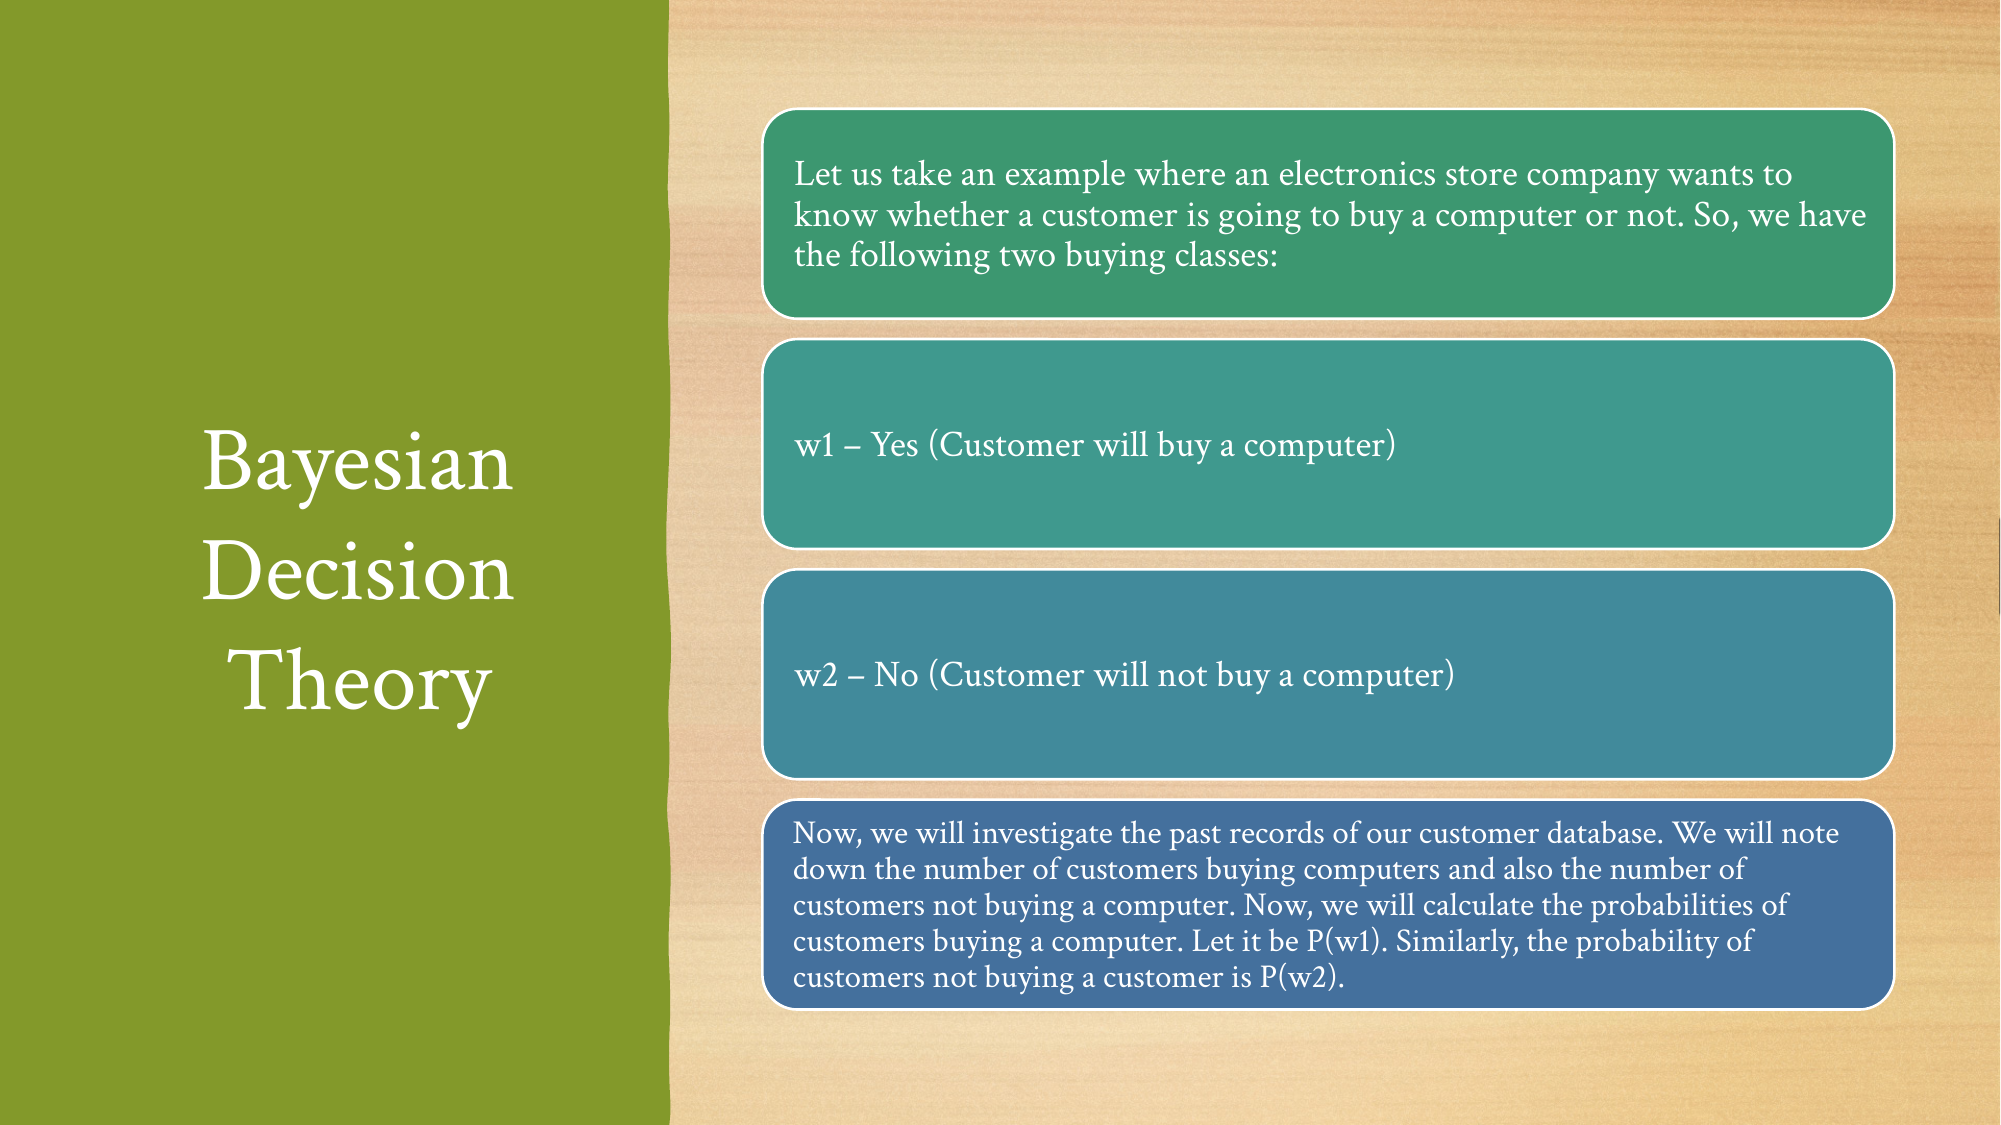

Let us take an example where an electronics store company wants to know whether a customer is going to buy a computer or not. So, we have the following two buying classes:
w1 – Yes (Customer will buy a computer)
w2 – No (Customer will not buy a computer)
Now, we will investigate the past records of our customer database. We will note down the number of customers buying computers and also the number of customers not buying a computer. Now, we will calculate the probabilities of customers buying a computer. Let it be P(w1). Similarly, the probability of customers not buying a customer is P(w2).
# Bayesian Decision Theory